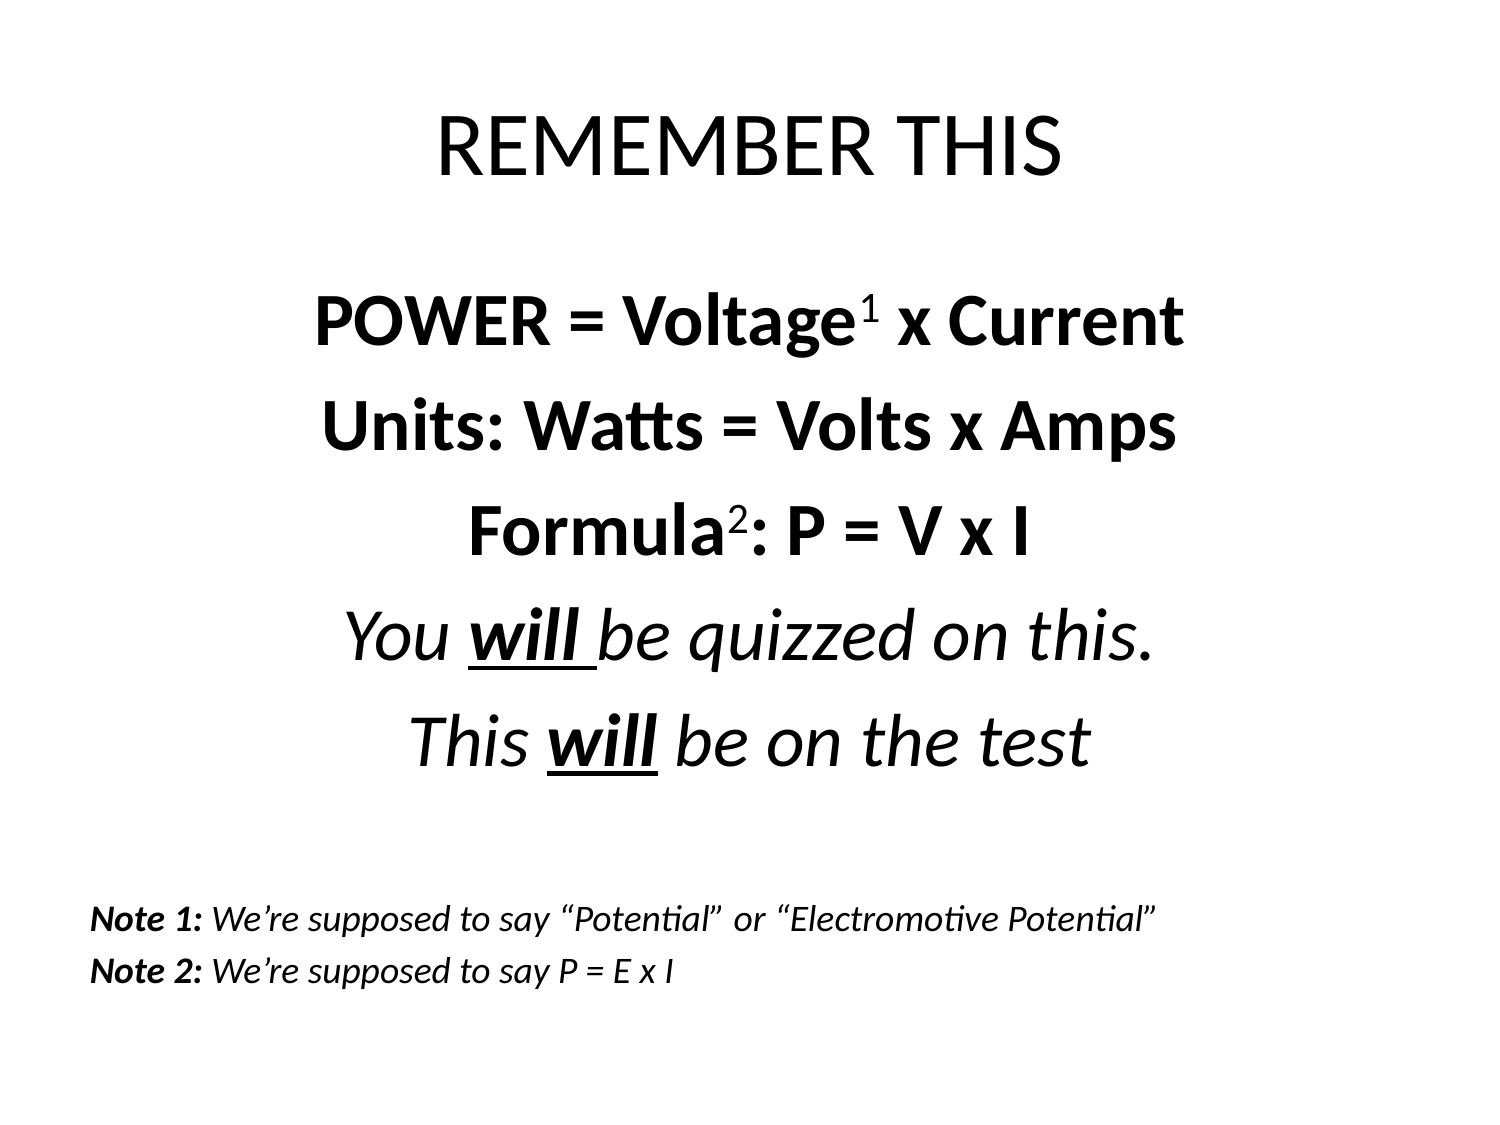

REMEMBER THIS
POWER = Voltage1 x Current
Units: Watts = Volts x Amps
Formula2: P = V x I
You will be quizzed on this.
This will be on the test

Note 1: We’re supposed to say “Potential” or “Electromotive Potential”
Note 2: We’re supposed to say P = E x I